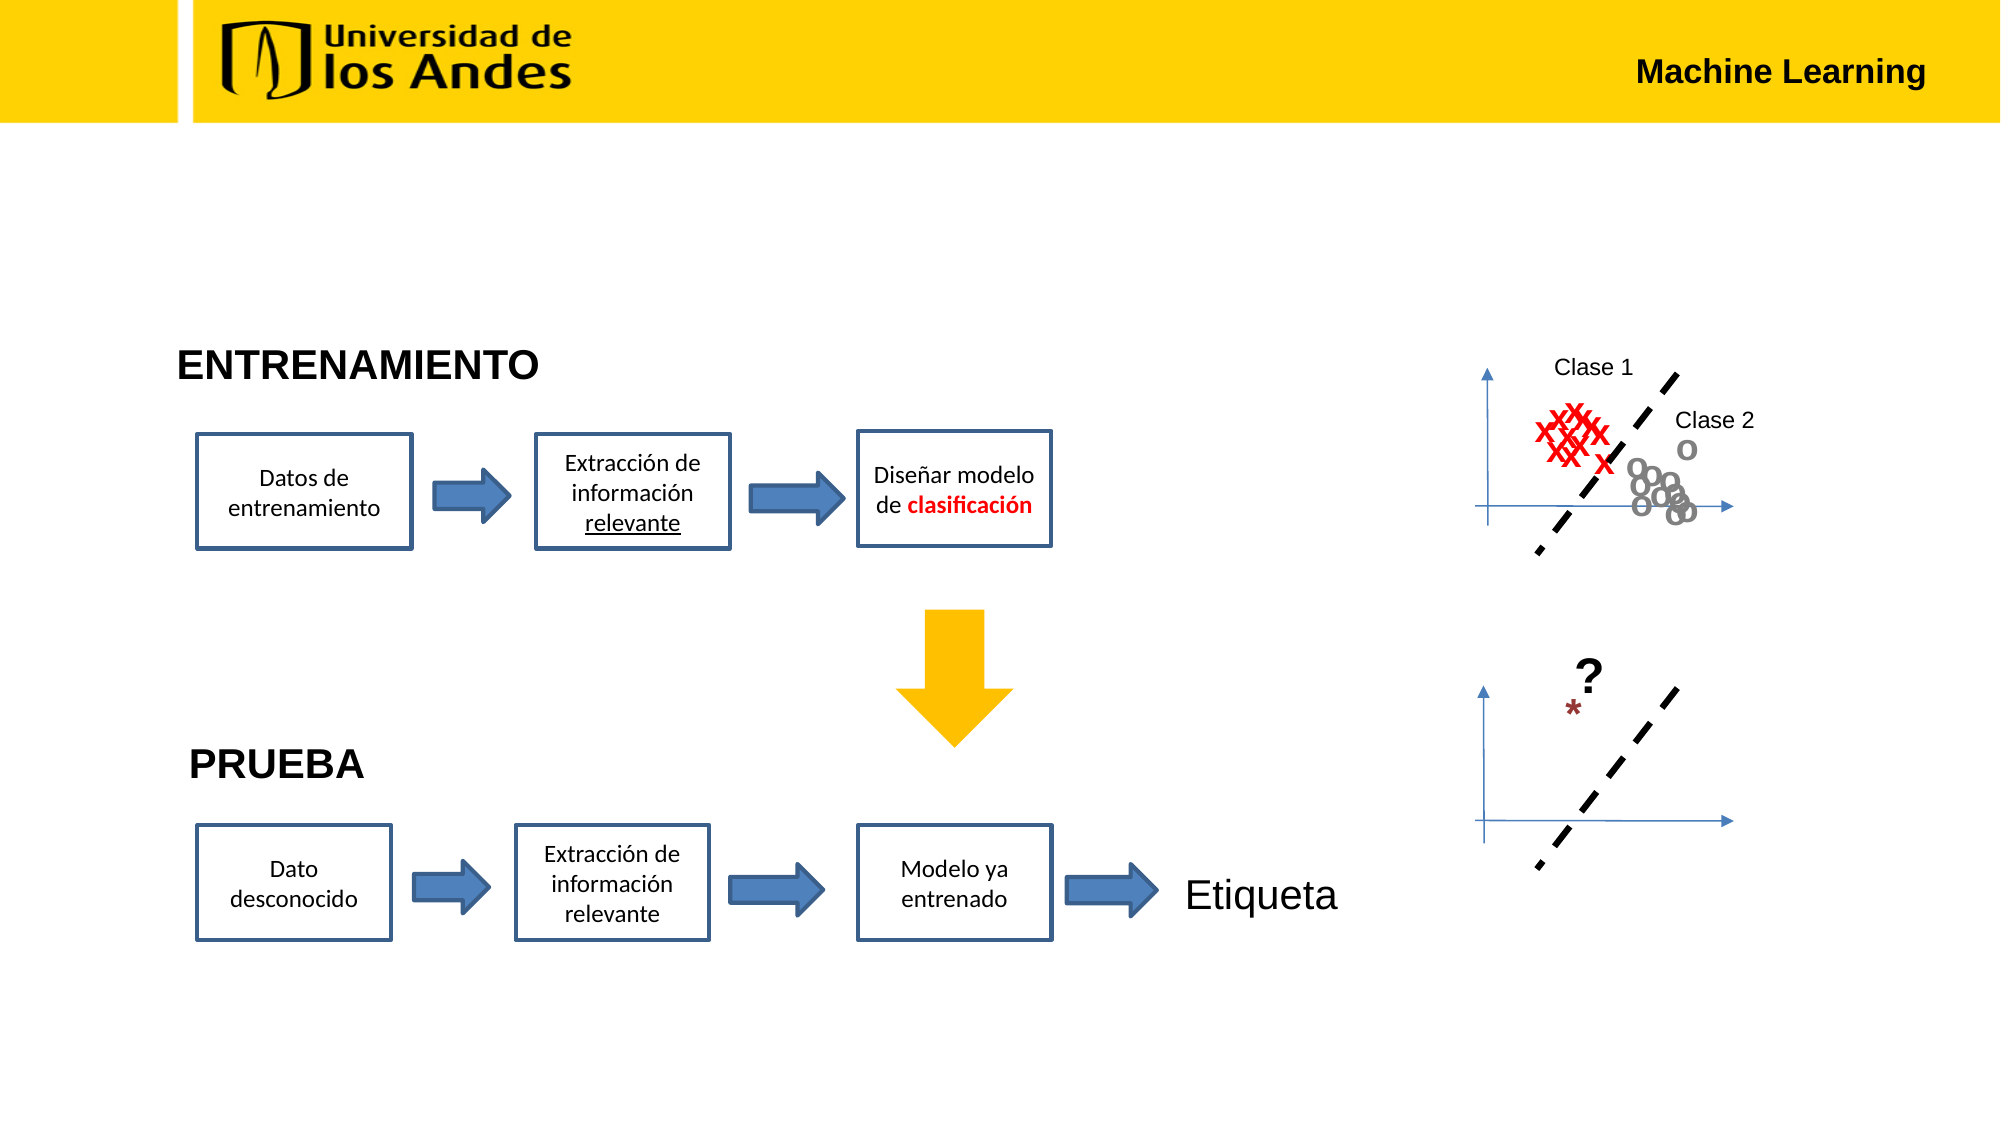

# Machine Learning
ENTRENAMIENTO
Clase 1
x
x
x
x
x
x
x
x
o
x
x
x
o
o
o
o
o
o
o
o
o
o
Clase 2
Diseñar modelo de clasificación
Datos de entrenamiento
Extracción de información relevante

?
*
PRUEBA
Dato desconocido
Extracción de información relevante
Modelo ya entrenado

Etiqueta